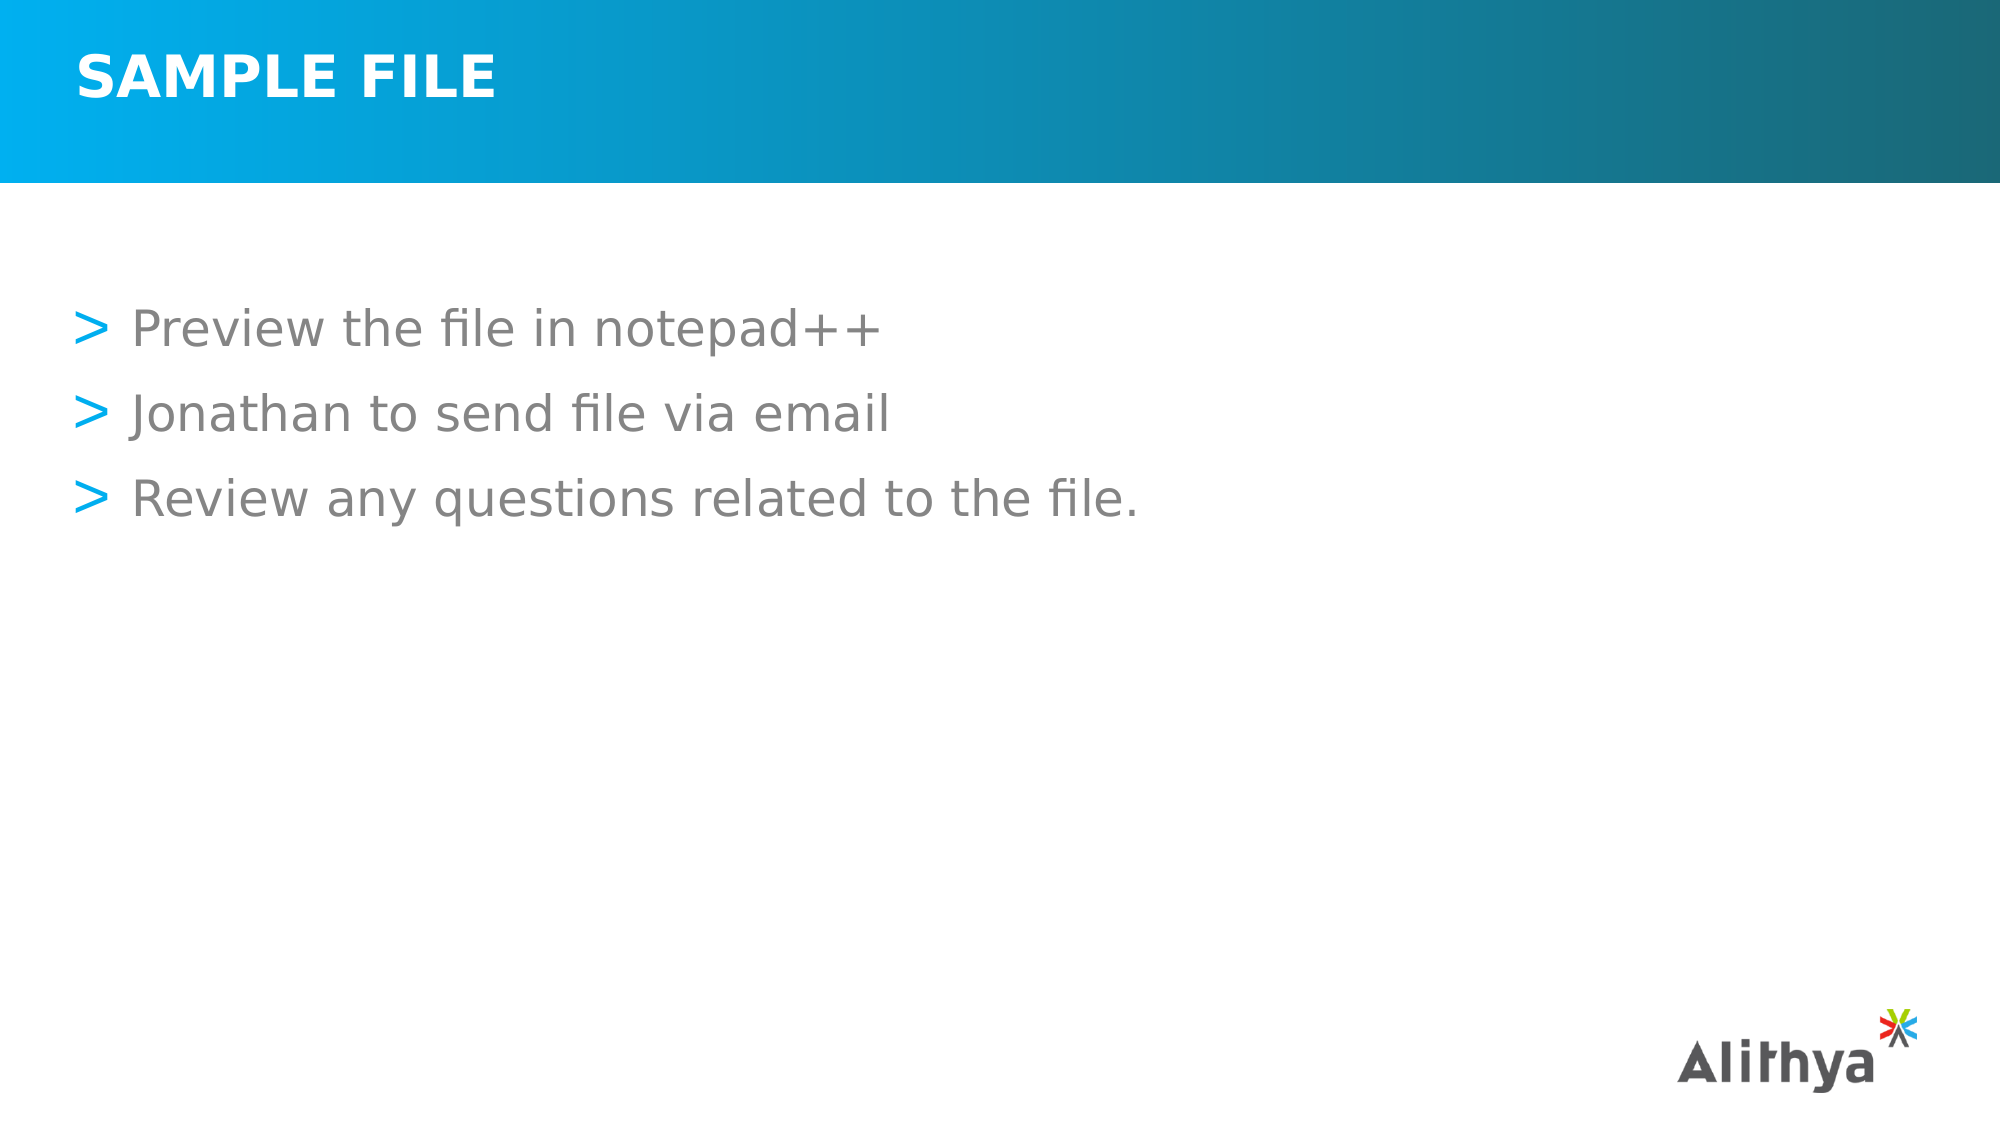

# Sample File
Preview the file in notepad++
Jonathan to send file via email
Review any questions related to the file.